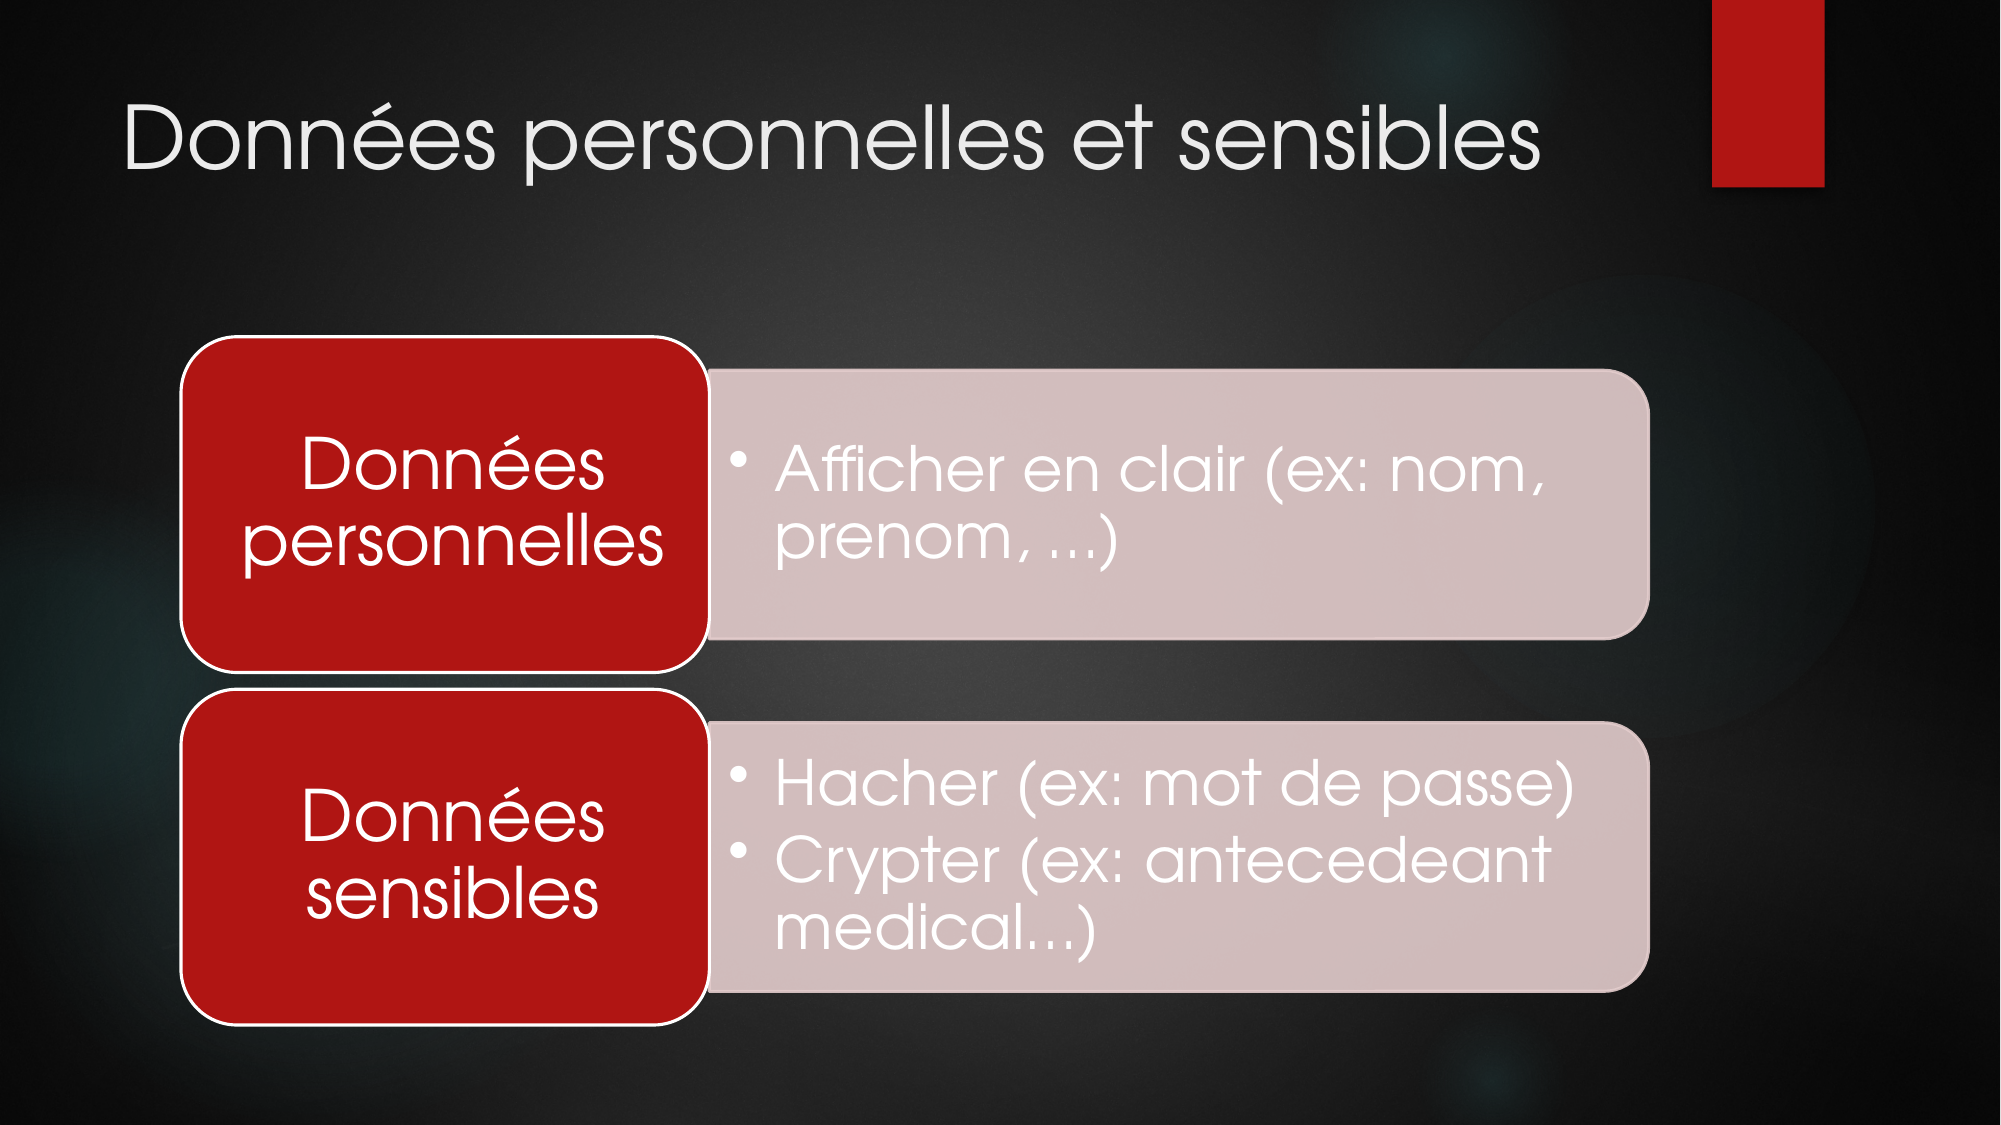

# Données personnelles et sensibles
Afficher en clair (ex: nom, prenom, …)​
Données personnelles​
Hacher (ex: mot de passe)
Crypter (ex: antecedeant medical…)
Données sensibles